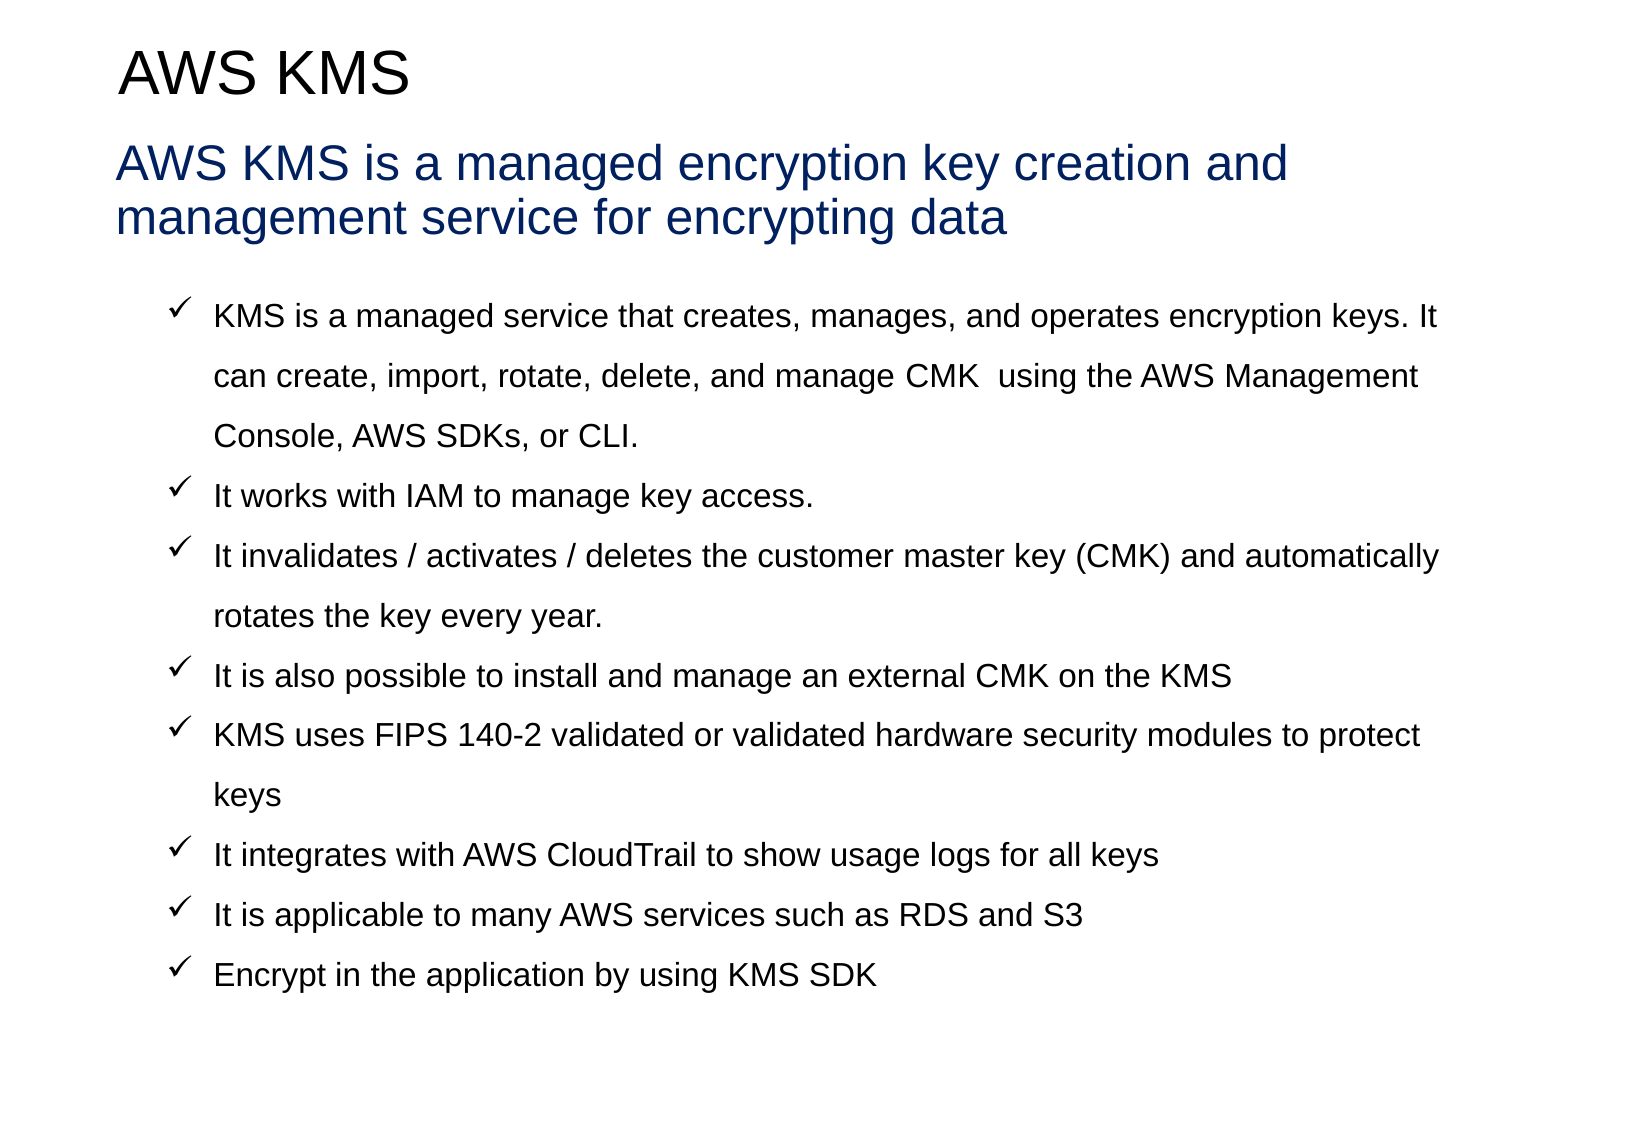

AWS KMS
AWS KMS is a managed encryption key creation and management service for encrypting data
KMS is a managed service that creates, manages, and operates encryption keys. It can create, import, rotate, delete, and manage CMK  using the AWS Management Console, AWS SDKs, or CLI.
It works with IAM to manage key access.
It invalidates / activates / deletes the customer master key (CMK) and automatically rotates the key every year.
It is also possible to install and manage an external CMK on the KMS
KMS uses FIPS 140-2 validated or validated hardware security modules to protect keys
It integrates with AWS CloudTrail to show usage logs for all keys
It is applicable to many AWS services such as RDS and S3
Encrypt in the application by using KMS SDK